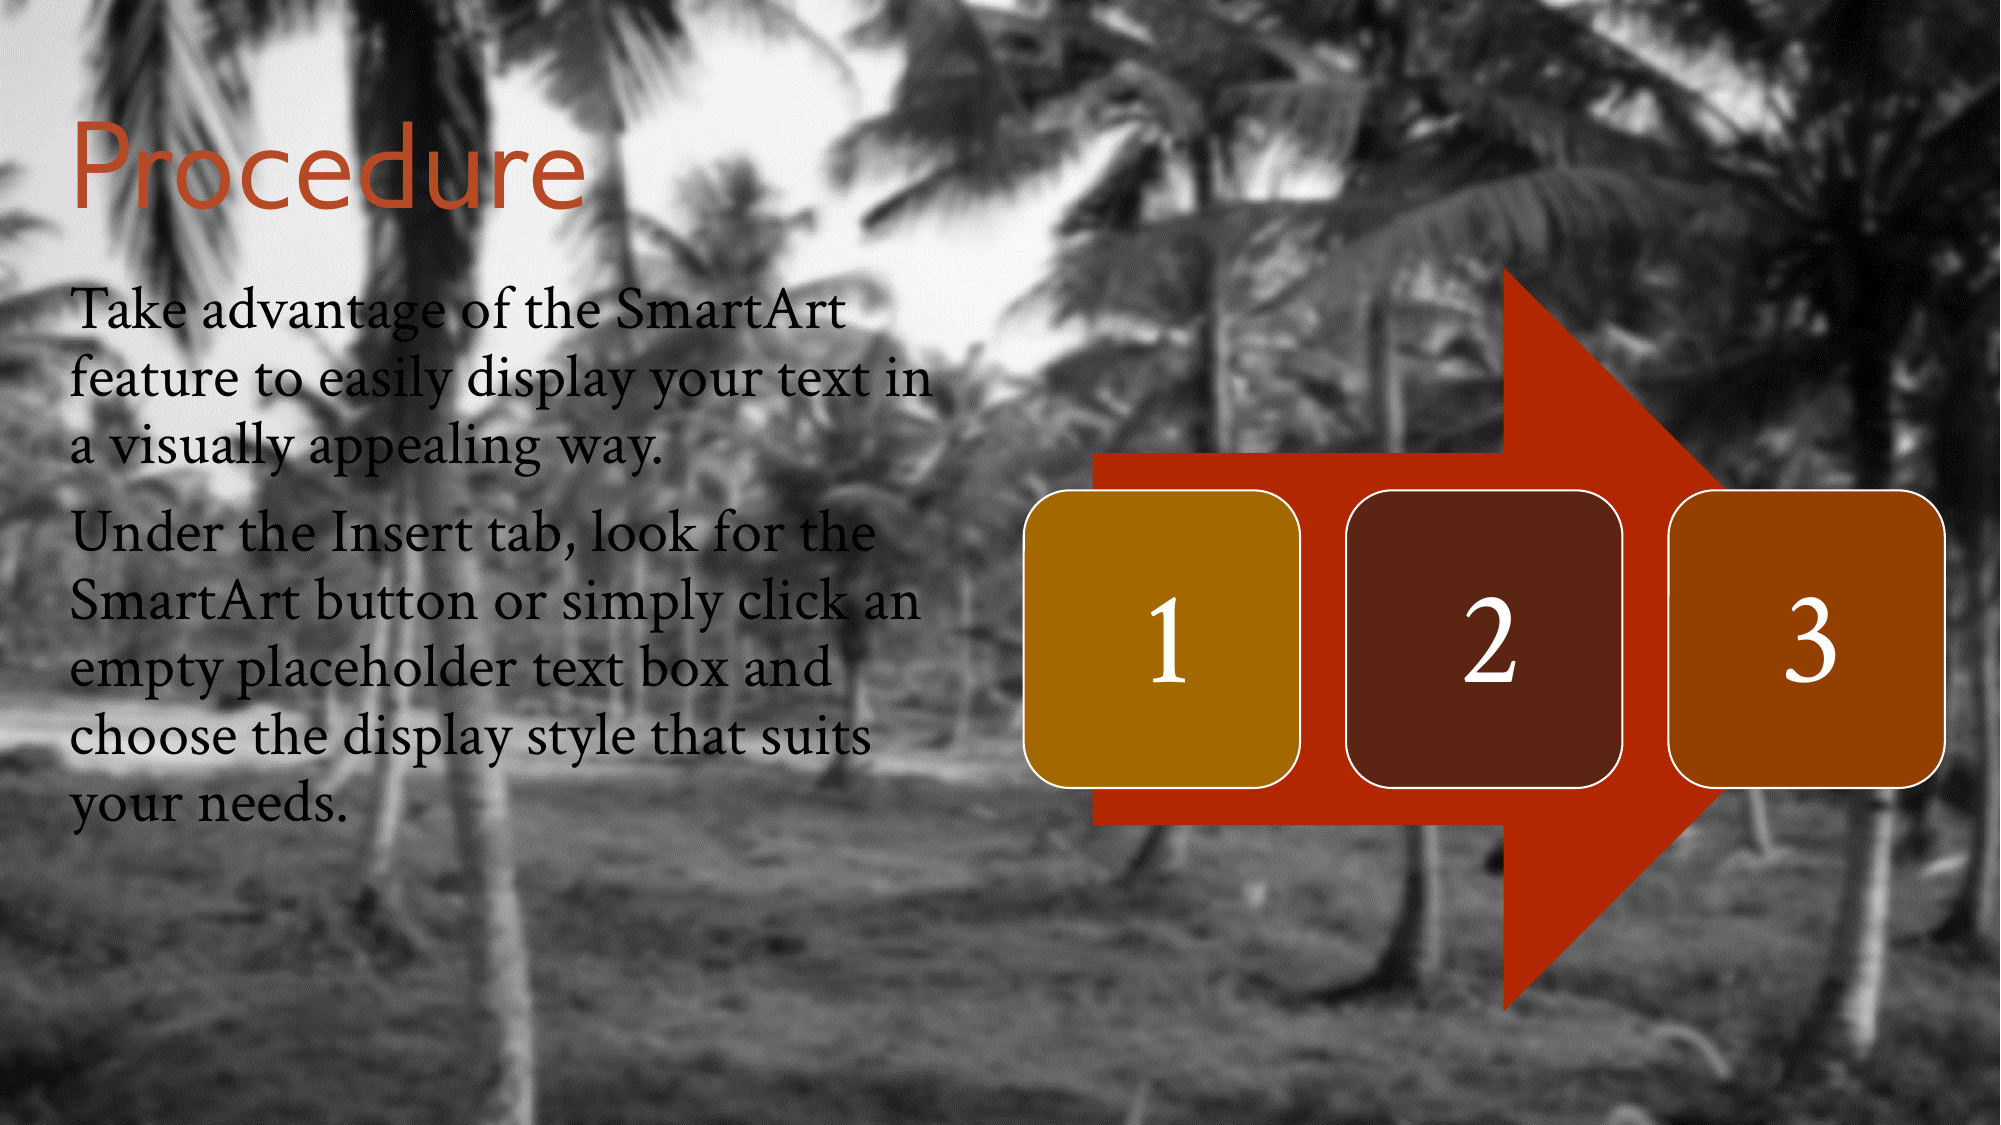

# Procedure
Take advantage of the SmartArt feature to easily display your text in a visually appealing way.
Under the Insert tab, look for the SmartArt button or simply click an empty placeholder text box and choose the display style that suits your needs.
1
2
3